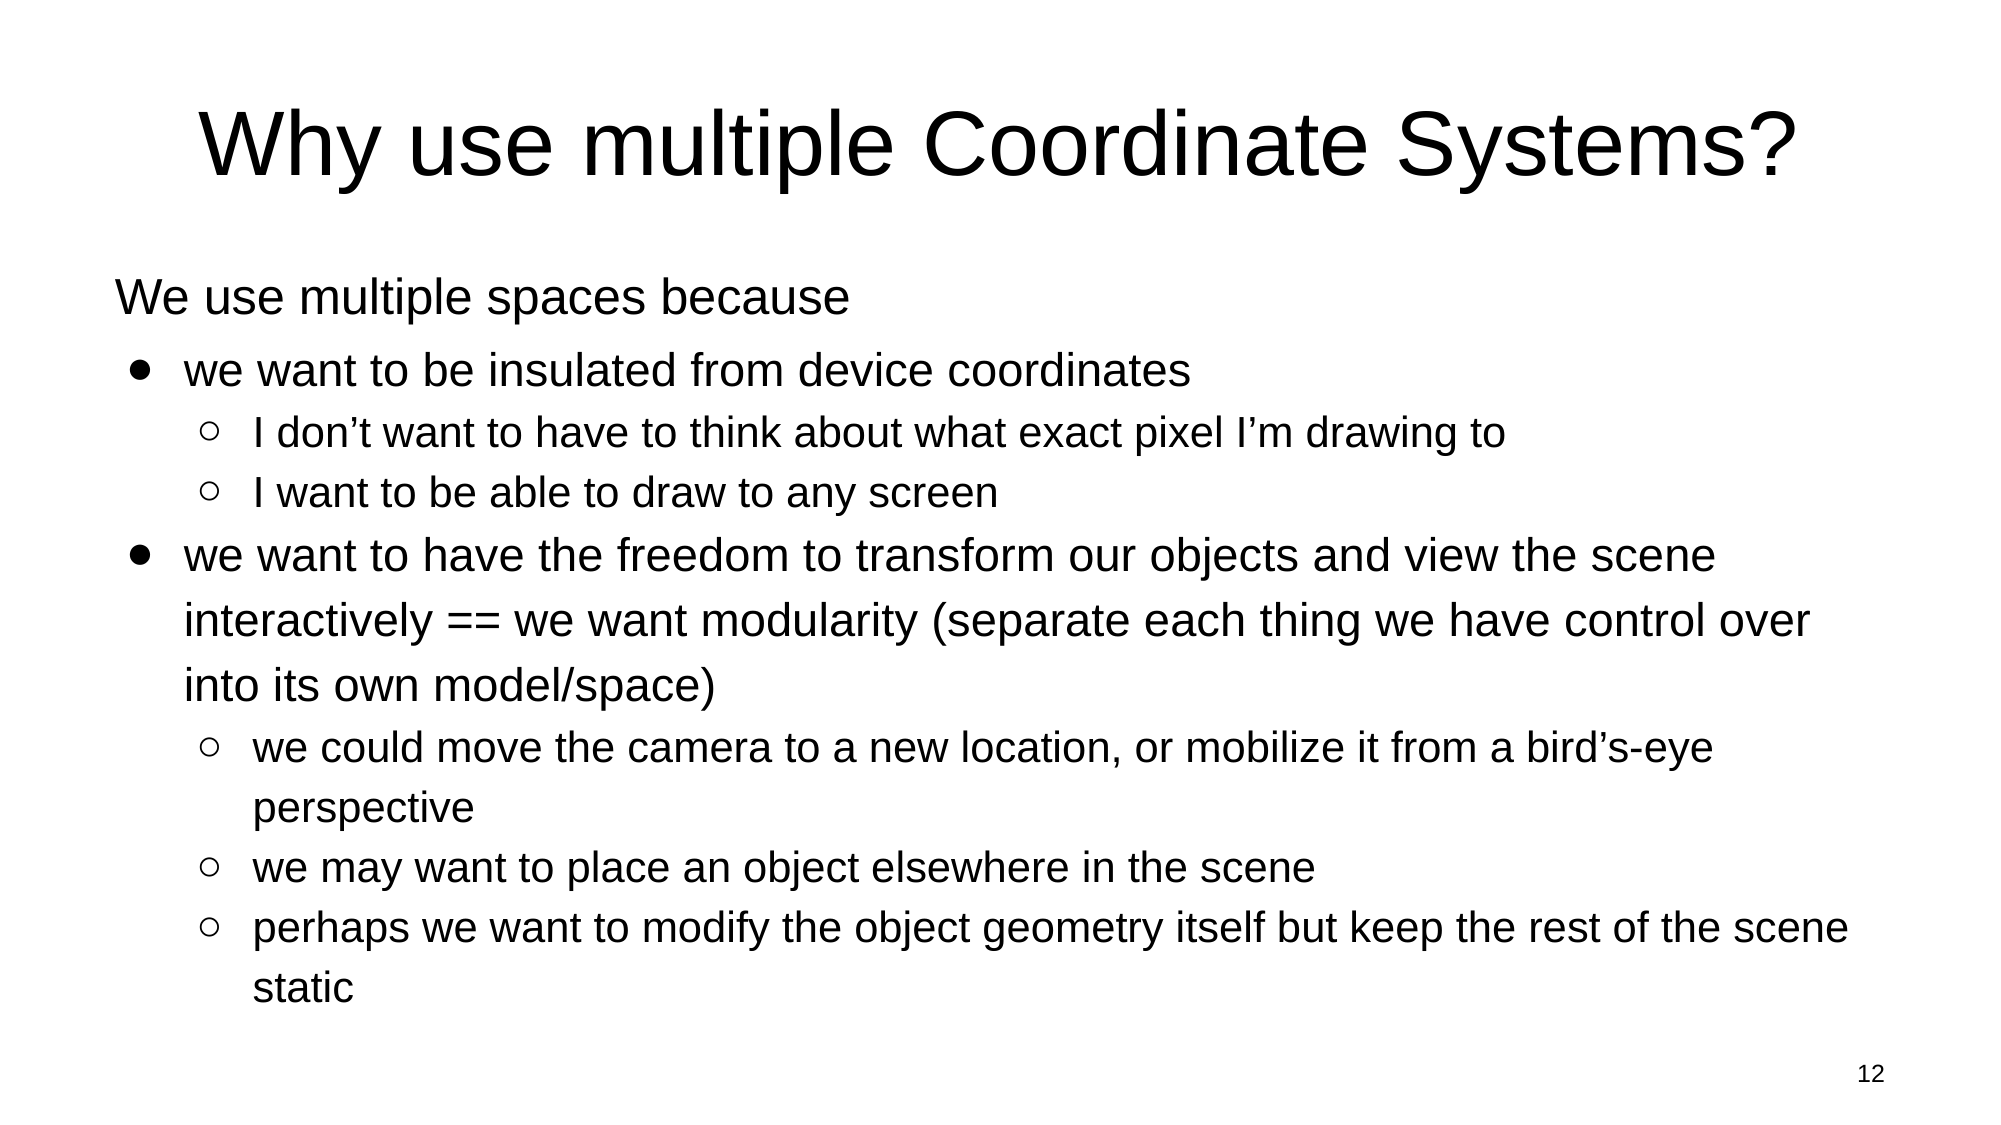

# Why use multiple Coordinate Systems?
We use multiple spaces because
we want to be insulated from device coordinates
I don’t want to have to think about what exact pixel I’m drawing to
I want to be able to draw to any screen
we want to have the freedom to transform our objects and view the scene interactively == we want modularity (separate each thing we have control over into its own model/space)
we could move the camera to a new location, or mobilize it from a bird’s-eye perspective
we may want to place an object elsewhere in the scene
perhaps we want to modify the object geometry itself but keep the rest of the scene static
12